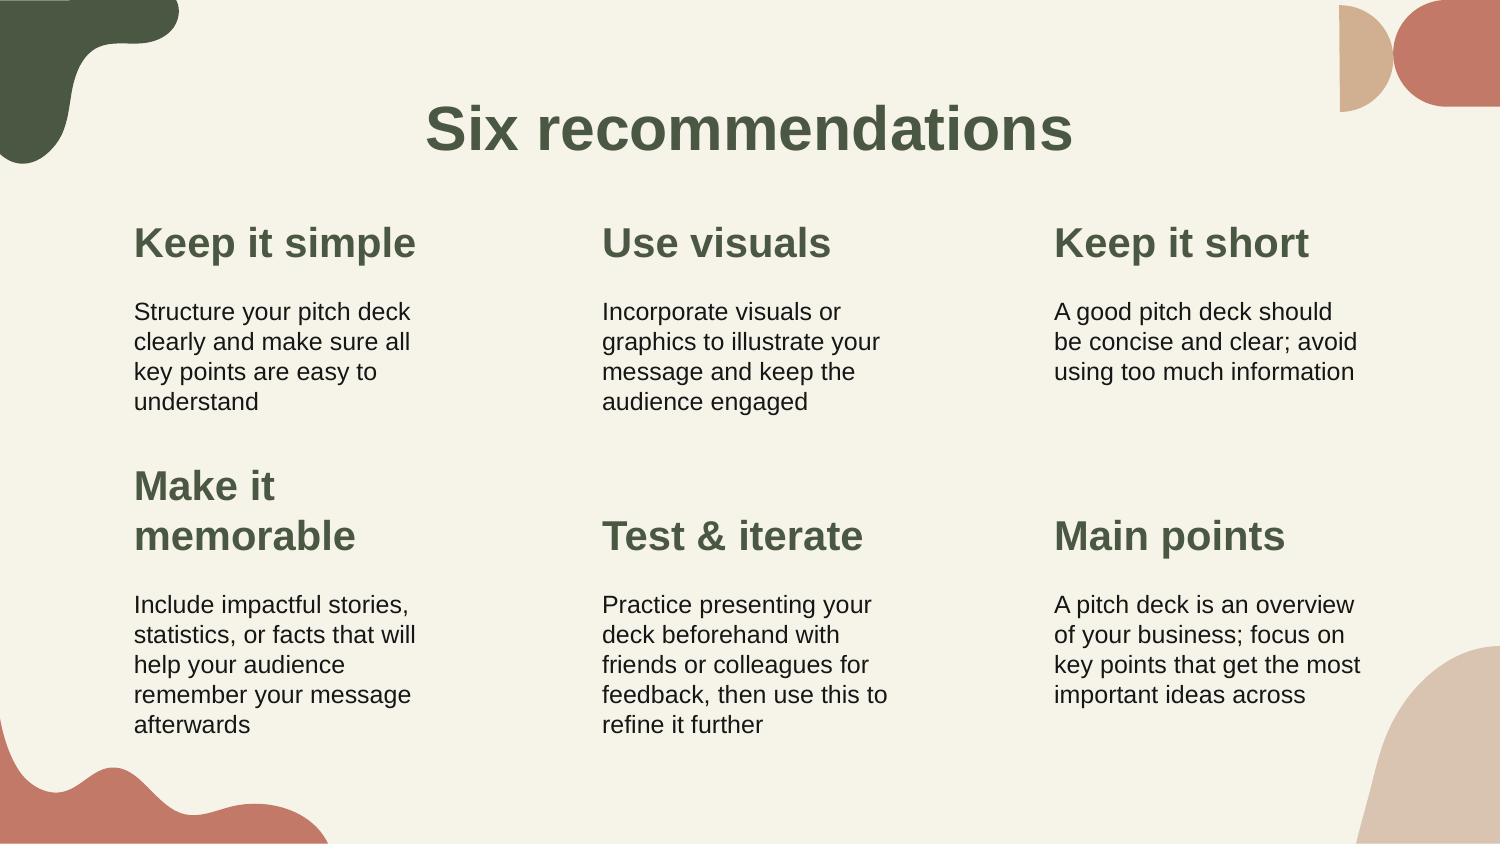

# Six recommendations
Keep it simple
Use visuals
Keep it short
Structure your pitch deck clearly and make sure all key points are easy to understand
Incorporate visuals or graphics to illustrate your message and keep the audience engaged
A good pitch deck should be concise and clear; avoid using too much information
Make it memorable
Main points
Test & iterate
Practice presenting your deck beforehand with friends or colleagues for feedback, then use this to refine it further
Include impactful stories, statistics, or facts that will help your audience remember your message afterwards
A pitch deck is an overview of your business; focus on key points that get the most important ideas across